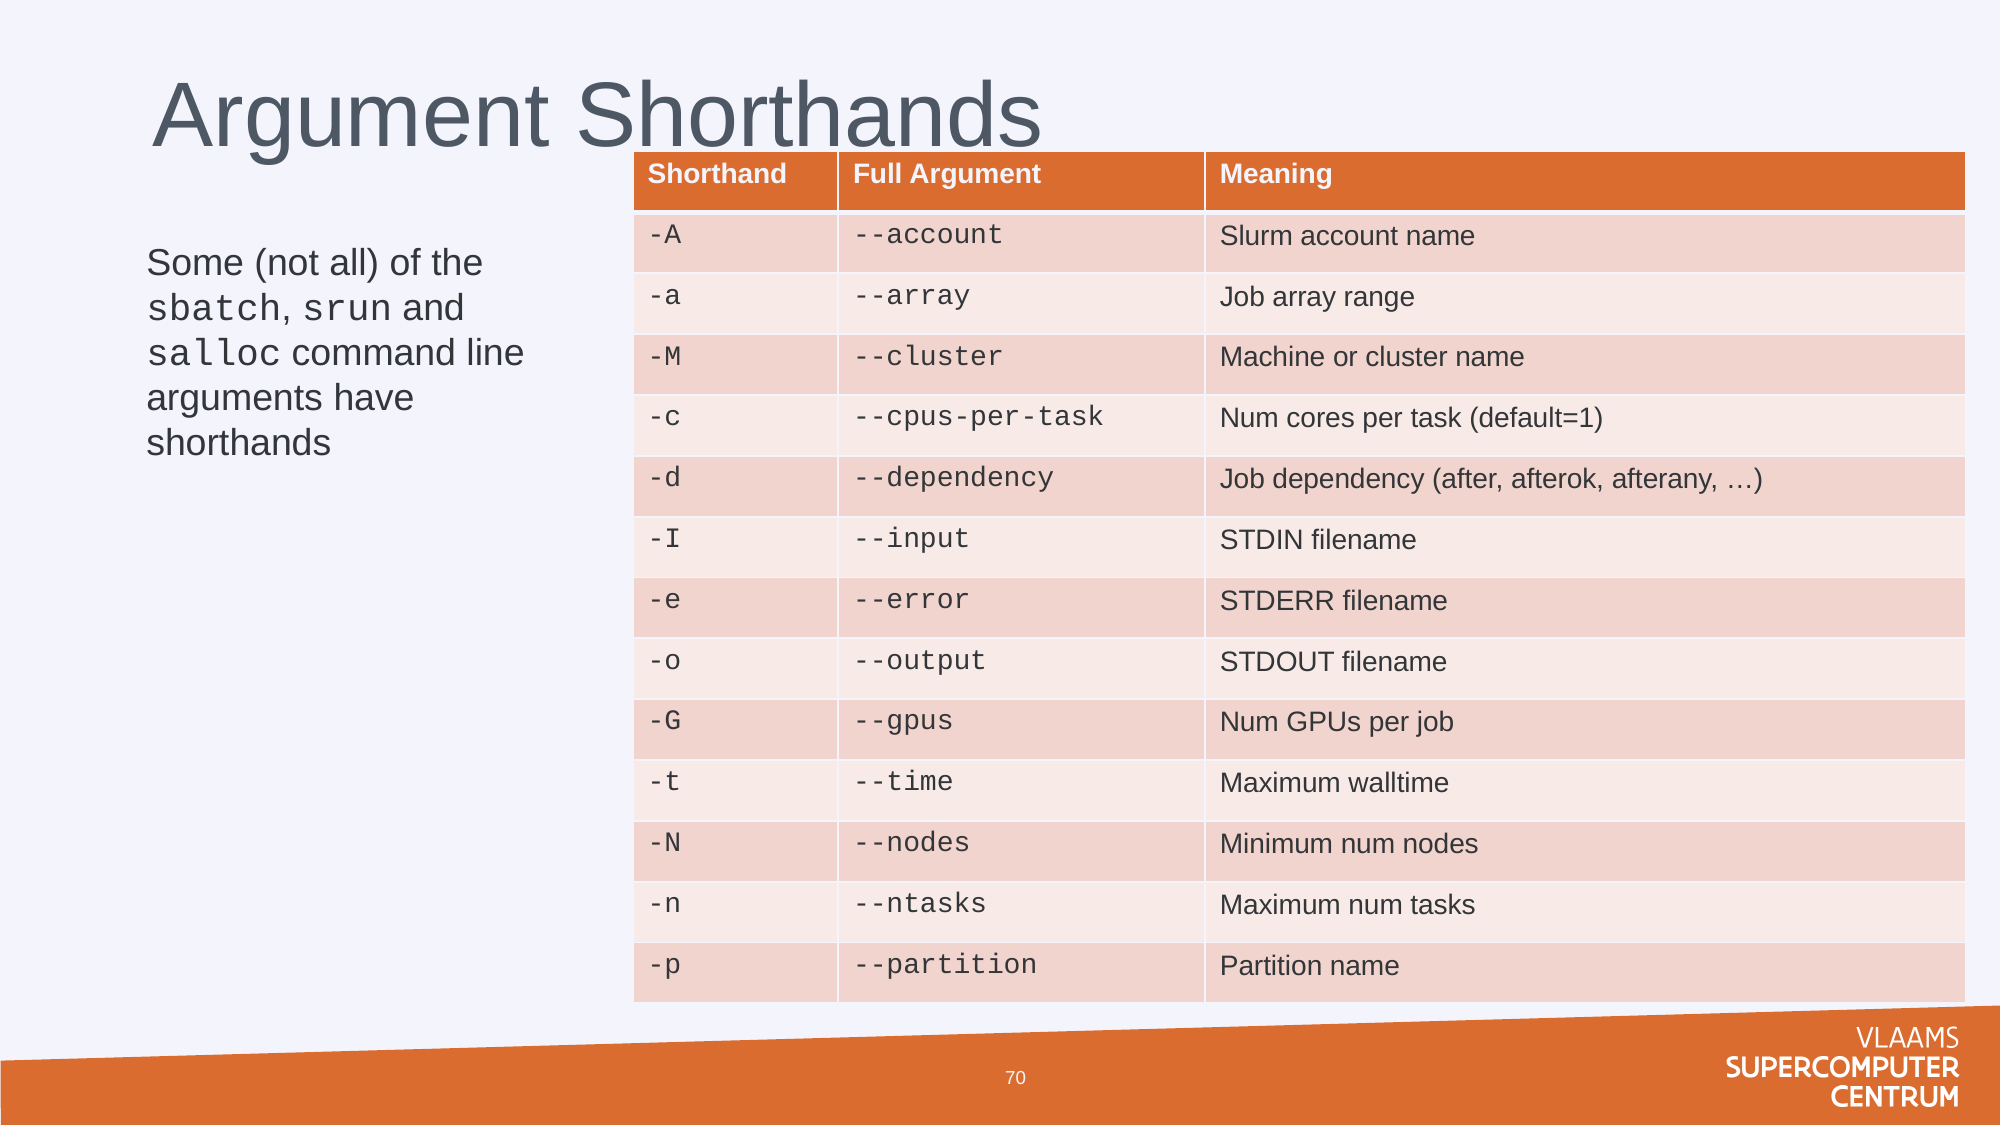

Argument Shorthands
PBS (on Genius)
| Shorthand | Full Argument | Meaning |
| --- | --- | --- |
| -A | --account | Slurm account name |
| -a | --array | Job array range |
| -M | --cluster | Machine or cluster name |
| -c | --cpus-per-task | Num cores per task (default=1) |
| -d | --dependency | Job dependency (after, afterok, afterany, …) |
| -I | --input | STDIN filename |
| -e | --error | STDERR filename |
| -o | --output | STDOUT filename |
| -G | --gpus | Num GPUs per job |
| -t | --time | Maximum walltime |
| -N | --nodes | Minimum num nodes |
| -n | --ntasks | Maximum num tasks |
| -p | --partition | Partition name |
Some (not all) of the sbatch, srun and salloc command line arguments have shorthands
70